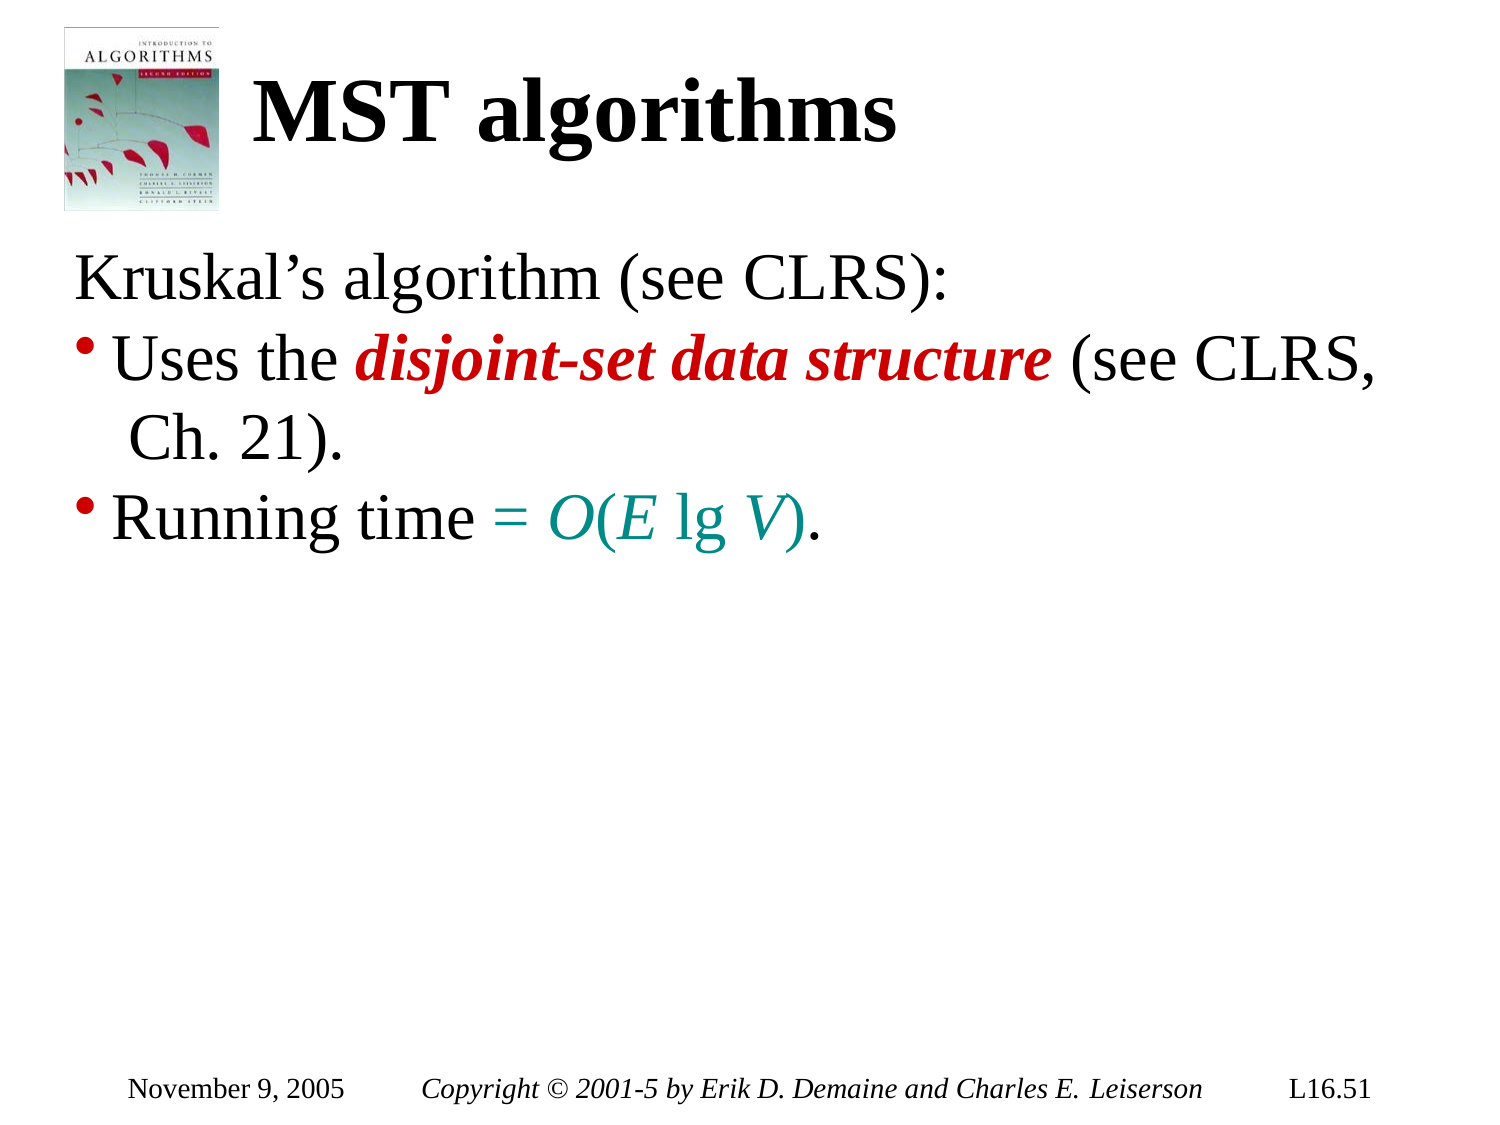

# MST	algorithms
Kruskal’s algorithm (see CLRS):
Uses the disjoint-set data structure (see CLRS,  Ch. 21).
Running time = O(E lg V).
November 9, 2005
Copyright © 2001-5 by Erik D. Demaine and Charles E. Leiserson
L16.51